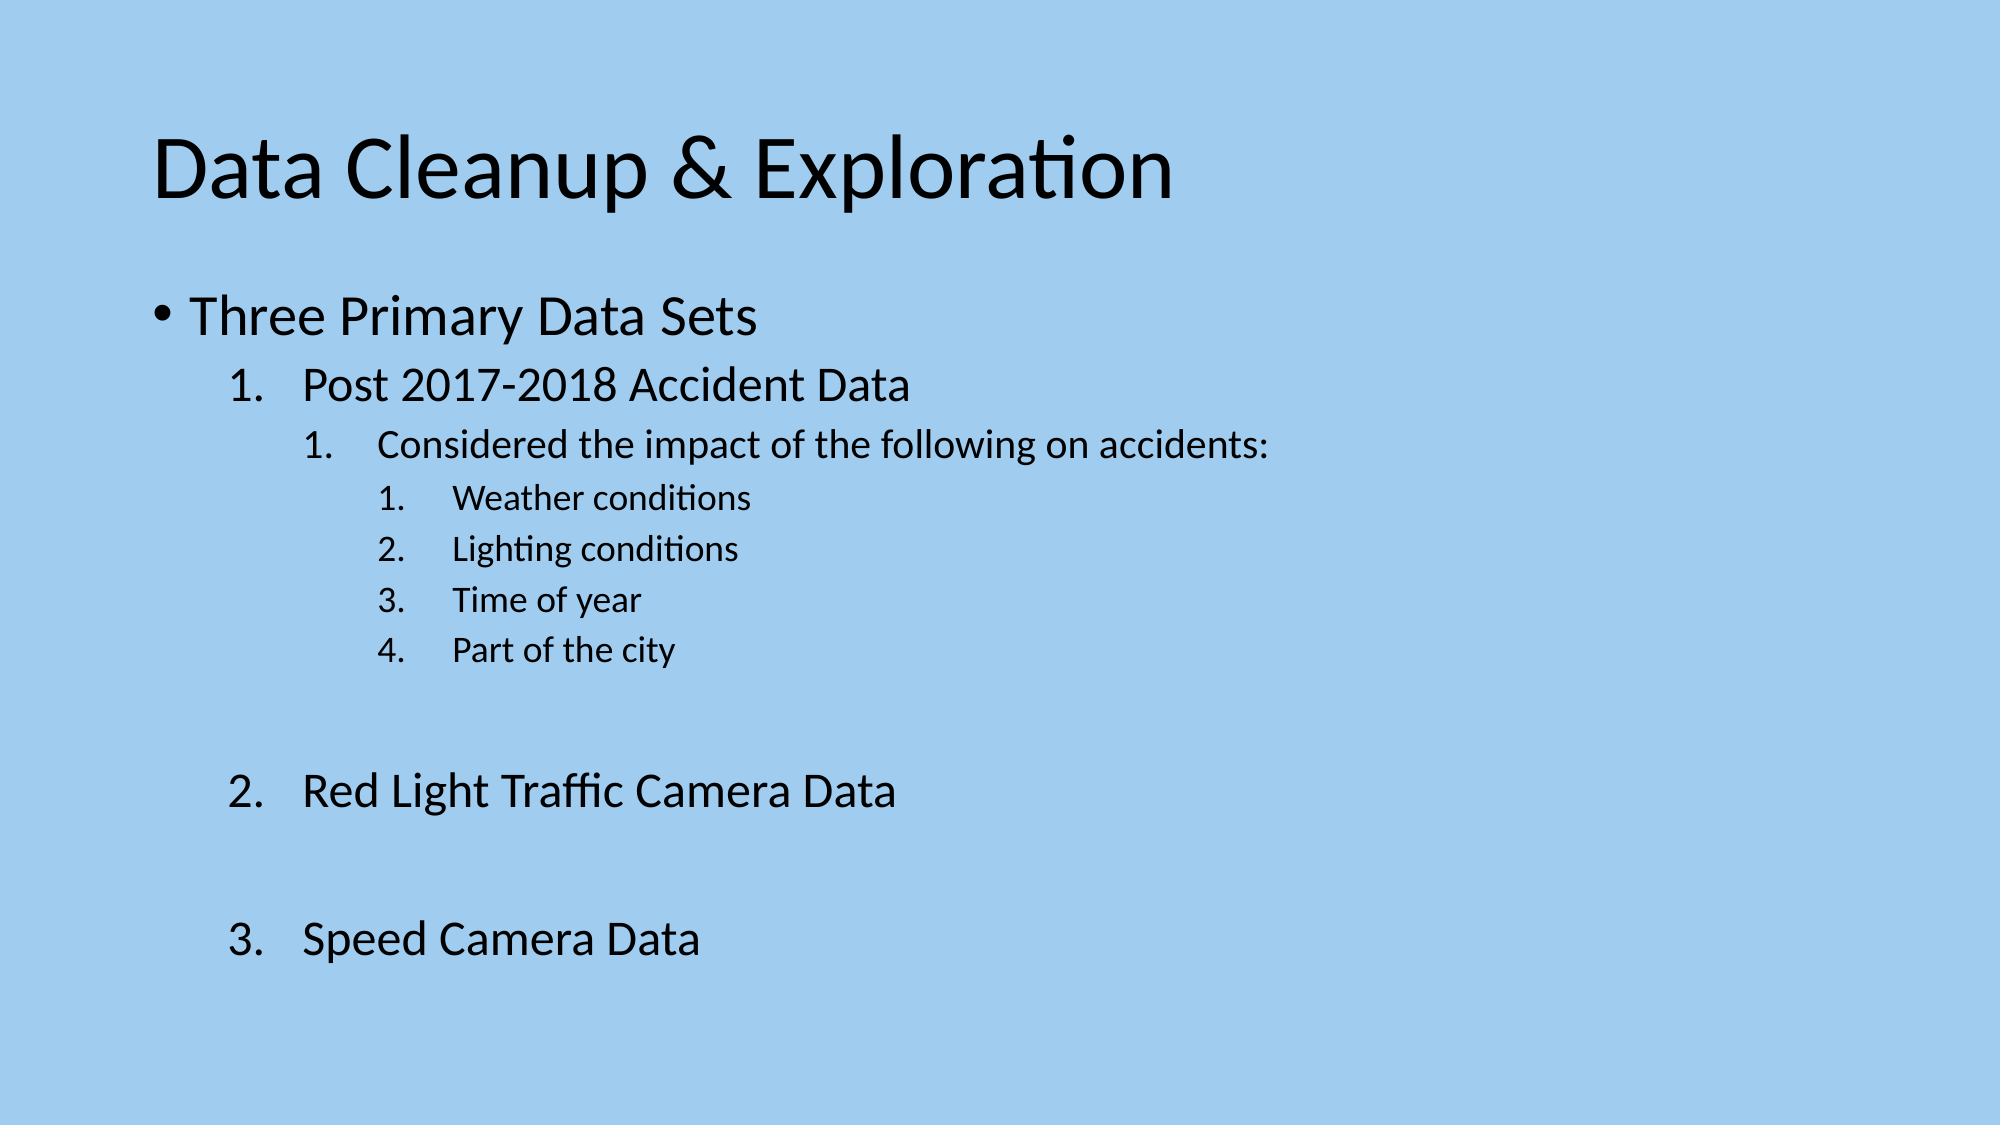

# Data Cleanup & Exploration
Three Primary Data Sets
Post 2017-2018 Accident Data
Considered the impact of the following on accidents:
Weather conditions
Lighting conditions
Time of year
Part of the city

Red Light Traffic Camera Data

Speed Camera Data